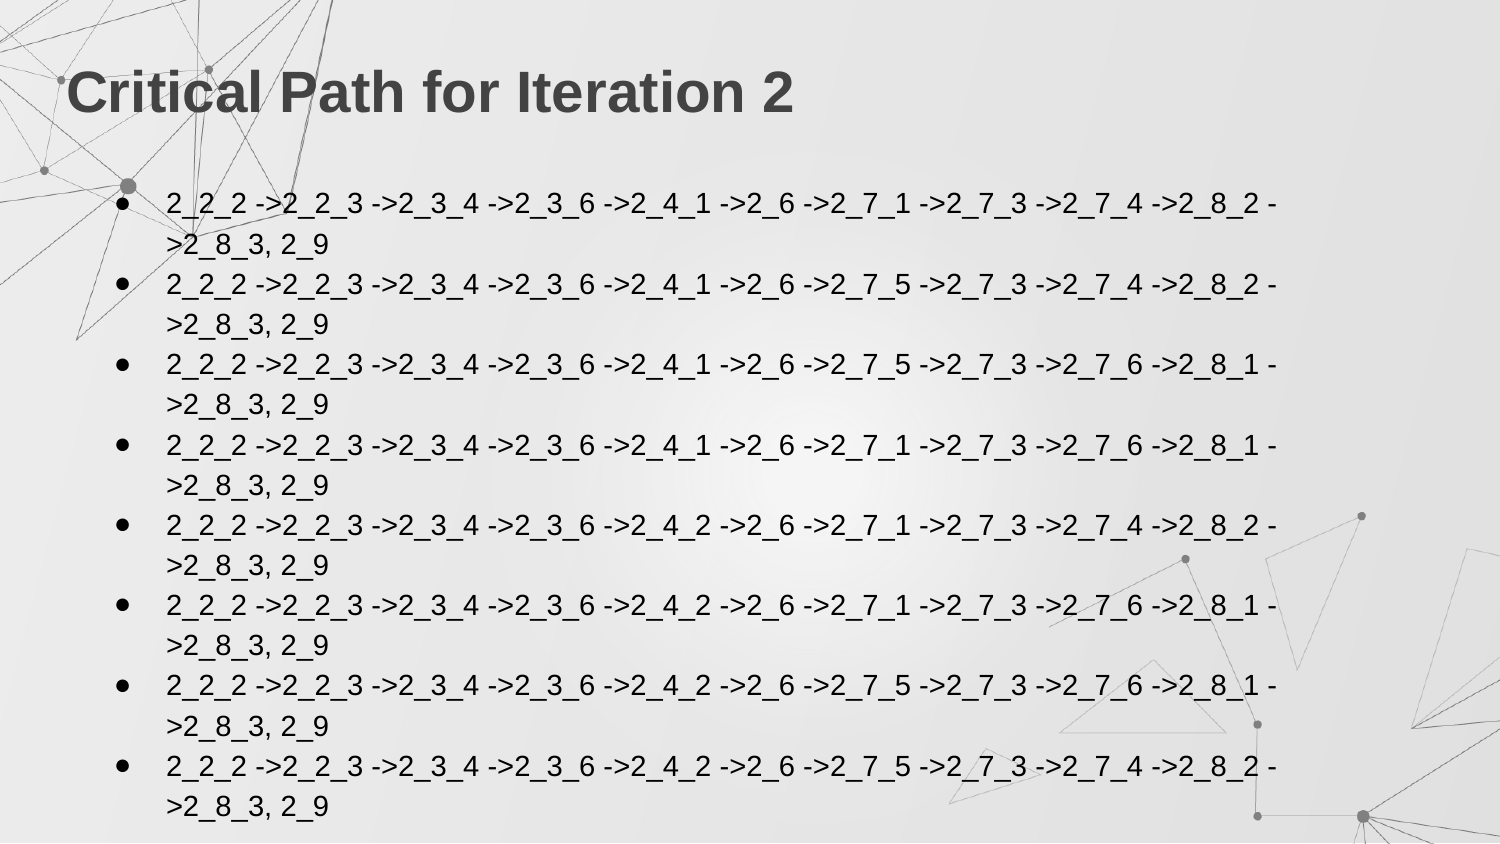

Critical Path for Iteration 2
2_2_2 ->2_2_3 ->2_3_4 ->2_3_6 ->2_4_1 ->2_6 ->2_7_1 ->2_7_3 ->2_7_4 ->2_8_2 ->2_8_3, 2_9
2_2_2 ->2_2_3 ->2_3_4 ->2_3_6 ->2_4_1 ->2_6 ->2_7_5 ->2_7_3 ->2_7_4 ->2_8_2 ->2_8_3, 2_9
2_2_2 ->2_2_3 ->2_3_4 ->2_3_6 ->2_4_1 ->2_6 ->2_7_5 ->2_7_3 ->2_7_6 ->2_8_1 ->2_8_3, 2_9
2_2_2 ->2_2_3 ->2_3_4 ->2_3_6 ->2_4_1 ->2_6 ->2_7_1 ->2_7_3 ->2_7_6 ->2_8_1 ->2_8_3, 2_9
2_2_2 ->2_2_3 ->2_3_4 ->2_3_6 ->2_4_2 ->2_6 ->2_7_1 ->2_7_3 ->2_7_4 ->2_8_2 ->2_8_3, 2_9
2_2_2 ->2_2_3 ->2_3_4 ->2_3_6 ->2_4_2 ->2_6 ->2_7_1 ->2_7_3 ->2_7_6 ->2_8_1 ->2_8_3, 2_9
2_2_2 ->2_2_3 ->2_3_4 ->2_3_6 ->2_4_2 ->2_6 ->2_7_5 ->2_7_3 ->2_7_6 ->2_8_1 ->2_8_3, 2_9
2_2_2 ->2_2_3 ->2_3_4 ->2_3_6 ->2_4_2 ->2_6 ->2_7_5 ->2_7_3 ->2_7_4 ->2_8_2 ->2_8_3, 2_9